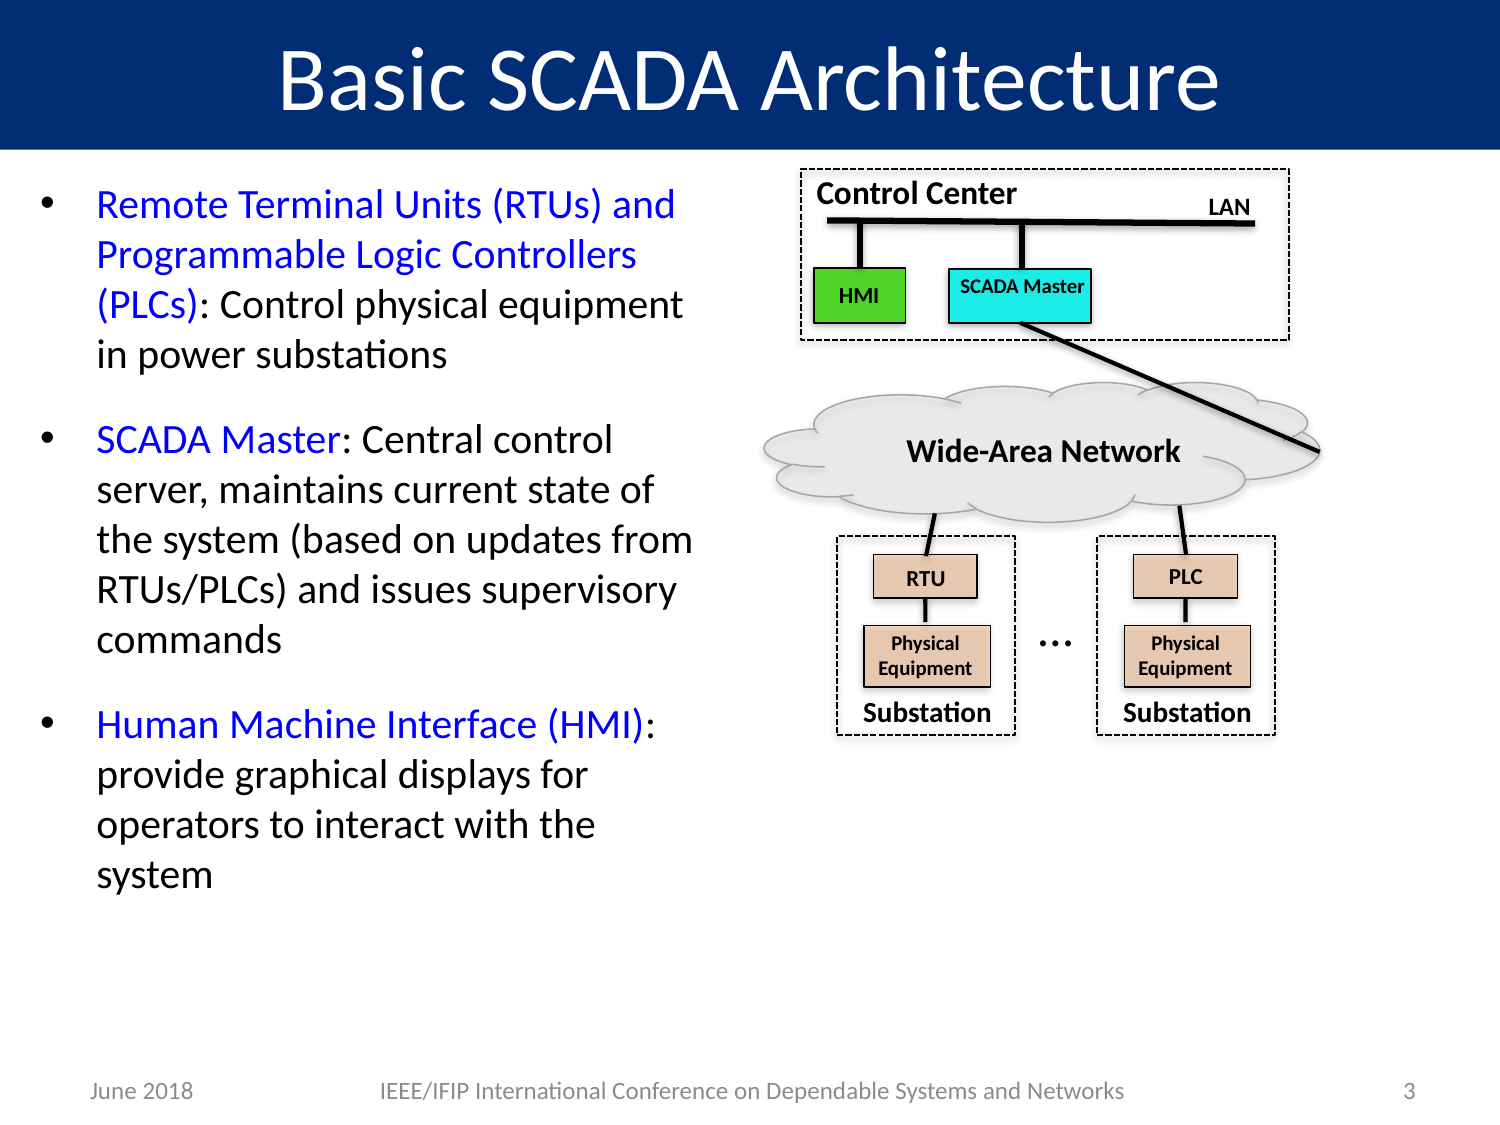

# Basic SCADA Architecture
Control Center

LAN
SCADA Master

HMI
Remote Terminal Units (RTUs) and Programmable Logic Controllers (PLCs): Control physical equipment in power substations
SCADA Master: Central control server, maintains current state of the system (based on updates from RTUs/PLCs) and issues supervisory commands
Human Machine Interface (HMI): provide graphical displays for operators to interact with the system

Wide-Area Network

PLC

RTU
…
Physical
Equipment
Physical
Equipment

Substation
Substation
June 2018
IEEE/IFIP International Conference on Dependable Systems and Networks
3